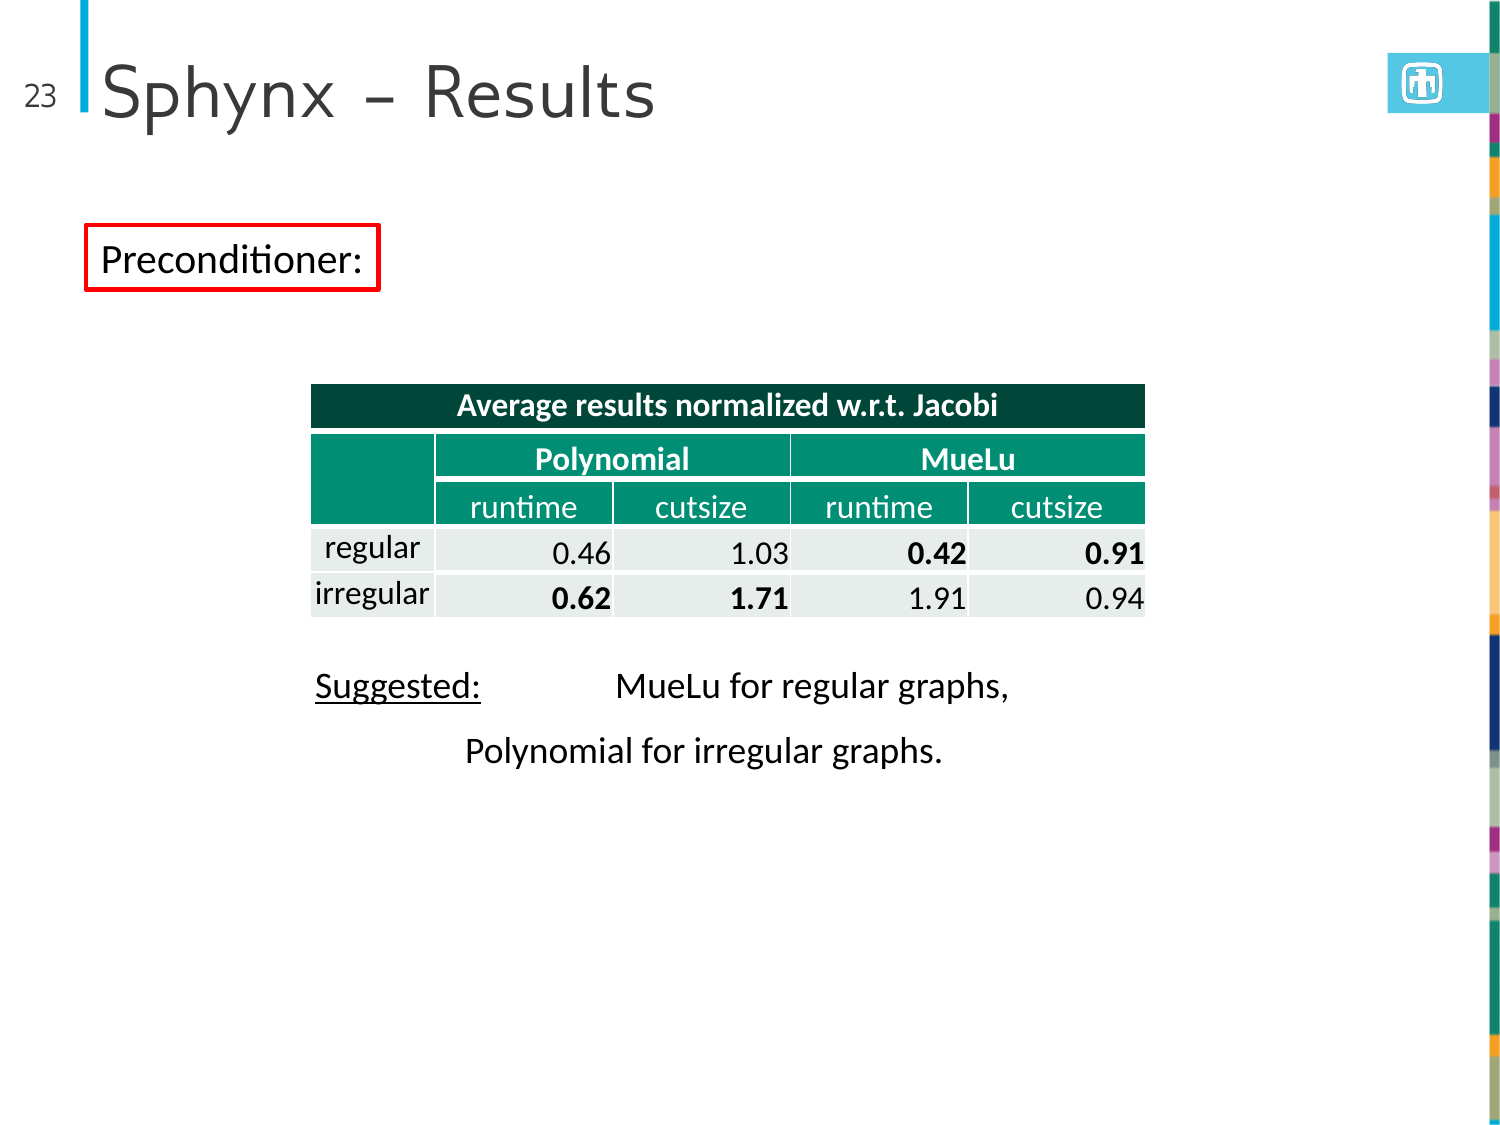

# Sphynx – Results
23
Preconditioner:
| Average results normalized w.r.t. Jacobi |  |  |  |  |
| --- | --- | --- | --- | --- |
|  | Polynomial |  | MueLu |  |
|  | runtime | cutsize | runtime | cutsize |
| regular | 0.46 | 1.03 | 0.42 | 0.91 |
| irregular | 0.62 | 1.71 | 1.91 | 0.94 |
Suggested: 	MueLu for regular graphs,
                	Polynomial for irregular graphs.